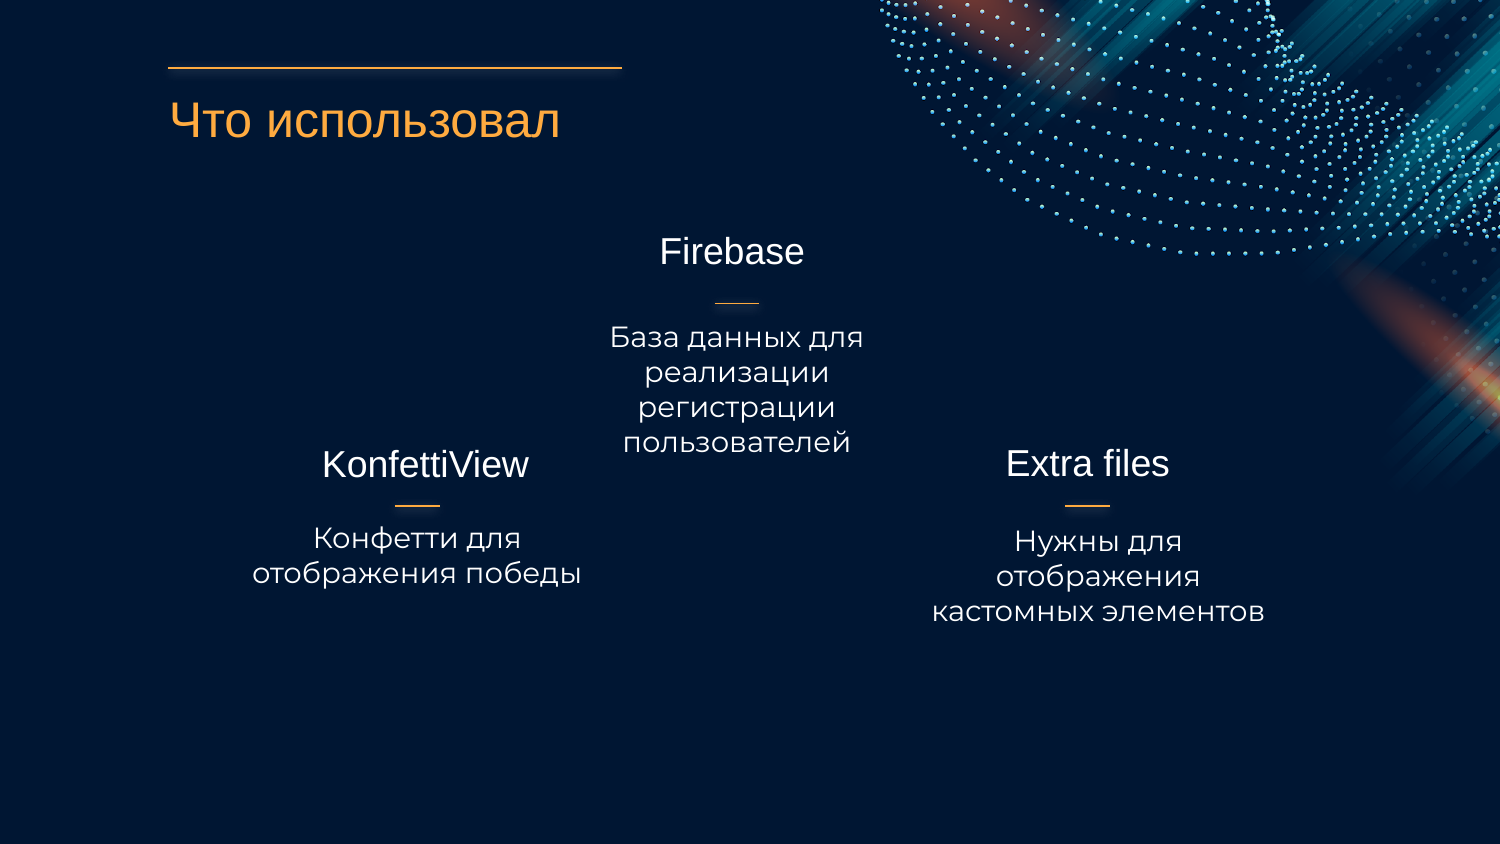

Что использовал
# Firebase
База данных для реализации регистрации пользователей
Extra files
KonfettiView

Конфетти для отображения победы
Нужны для отображения кастомных элементов